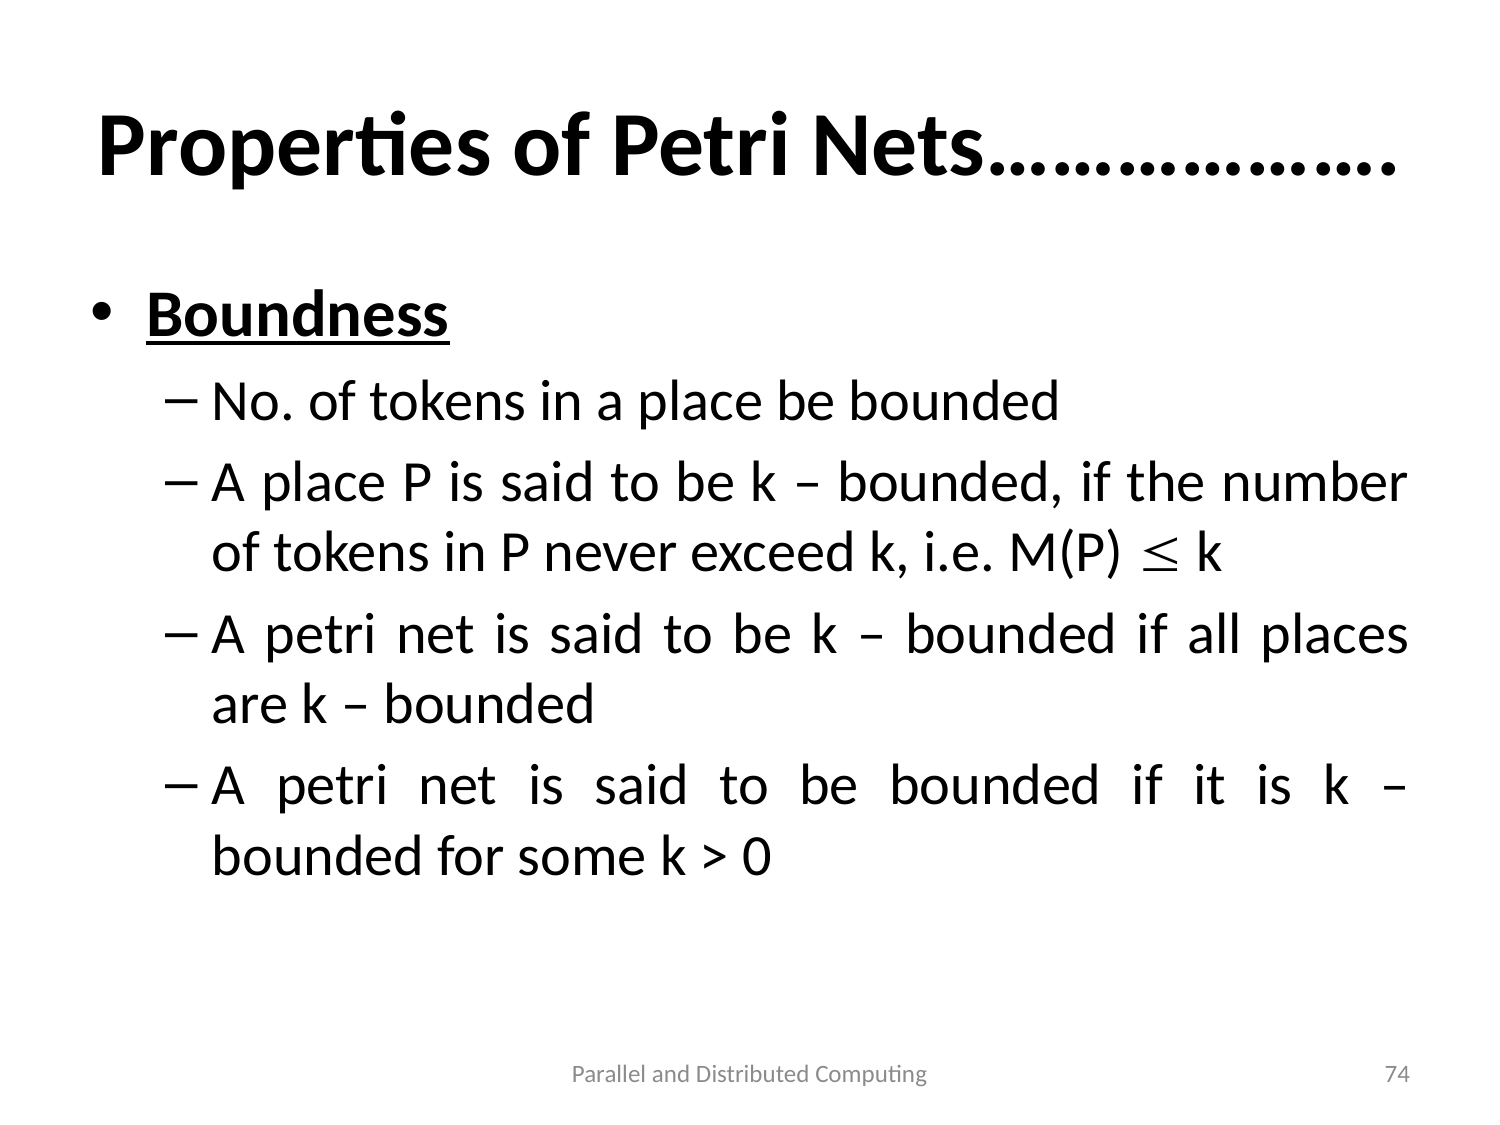

# Properties of Petri Nets……………….
Boundness
No. of tokens in a place be bounded
A place P is said to be k – bounded, if the number of tokens in P never exceed k, i.e. M(P) ≤ k
A petri net is said to be k – bounded if all places are k – bounded
A petri net is said to be bounded if it is k – bounded for some k > 0

Parallel and Distributed Computing
74